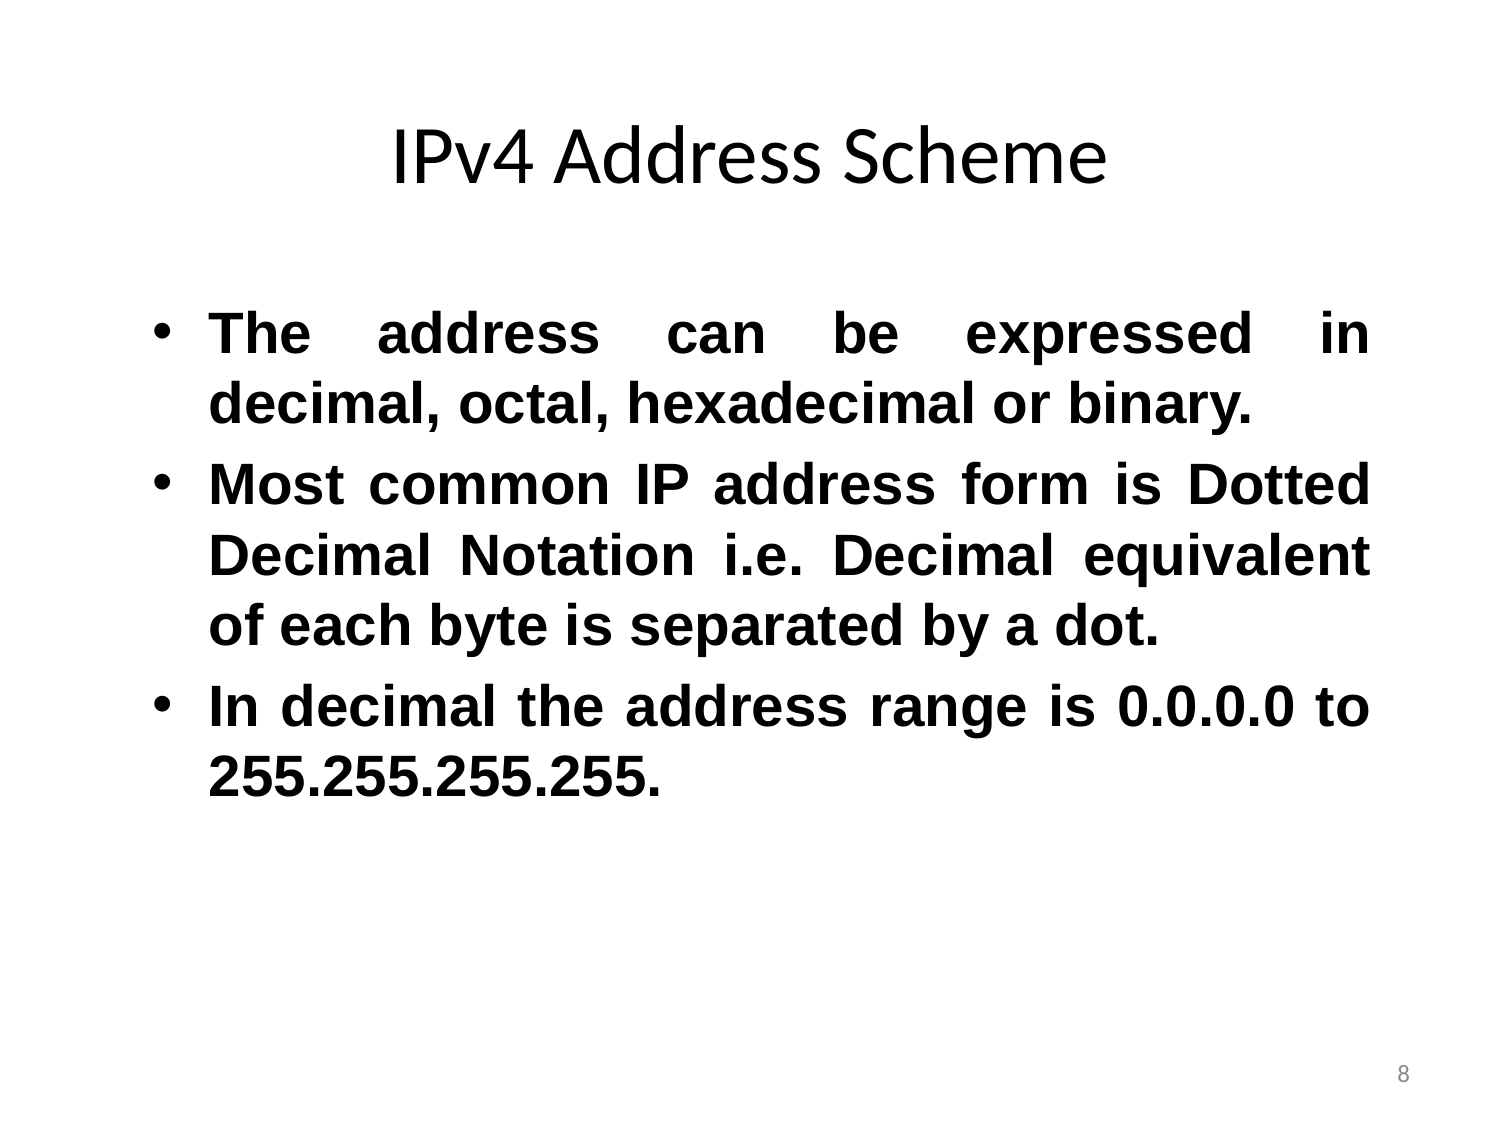

# IPv4 Address Scheme
The address can be expressed in decimal, octal, hexadecimal or binary.
Most common IP address form is Dotted Decimal Notation i.e. Decimal equivalent of each byte is separated by a dot.
In decimal the address range is 0.0.0.0 to 255.255.255.255.
8